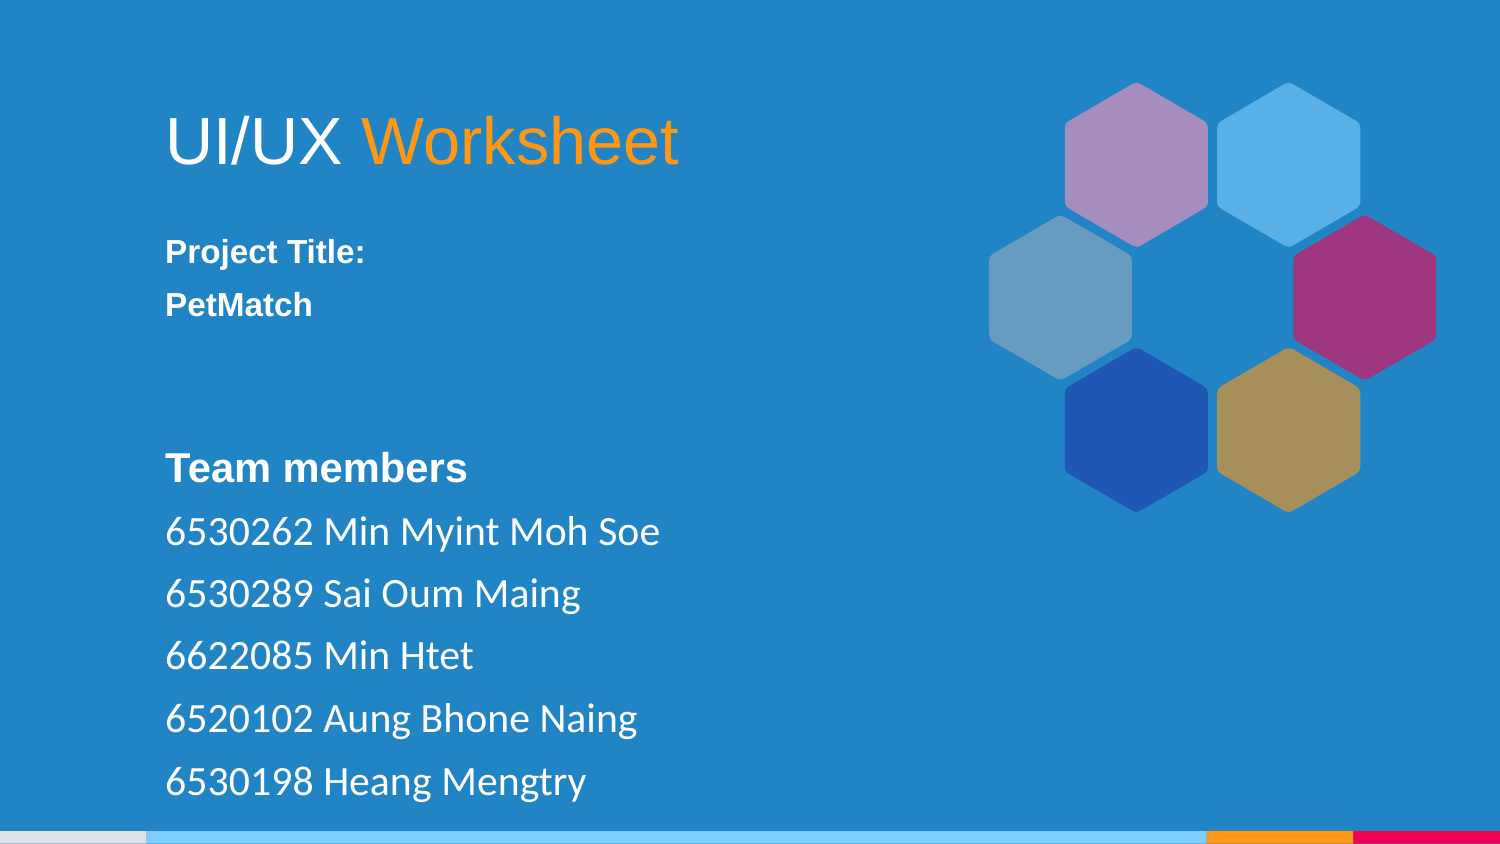

UI/UX Worksheet

Project Title:
PetMatch

Team members
6530262 Min Myint Moh Soe
6530289 Sai Oum Maing
6622085 Min Htet
6520102 Aung Bhone Naing
6530198 Heang Mengtry